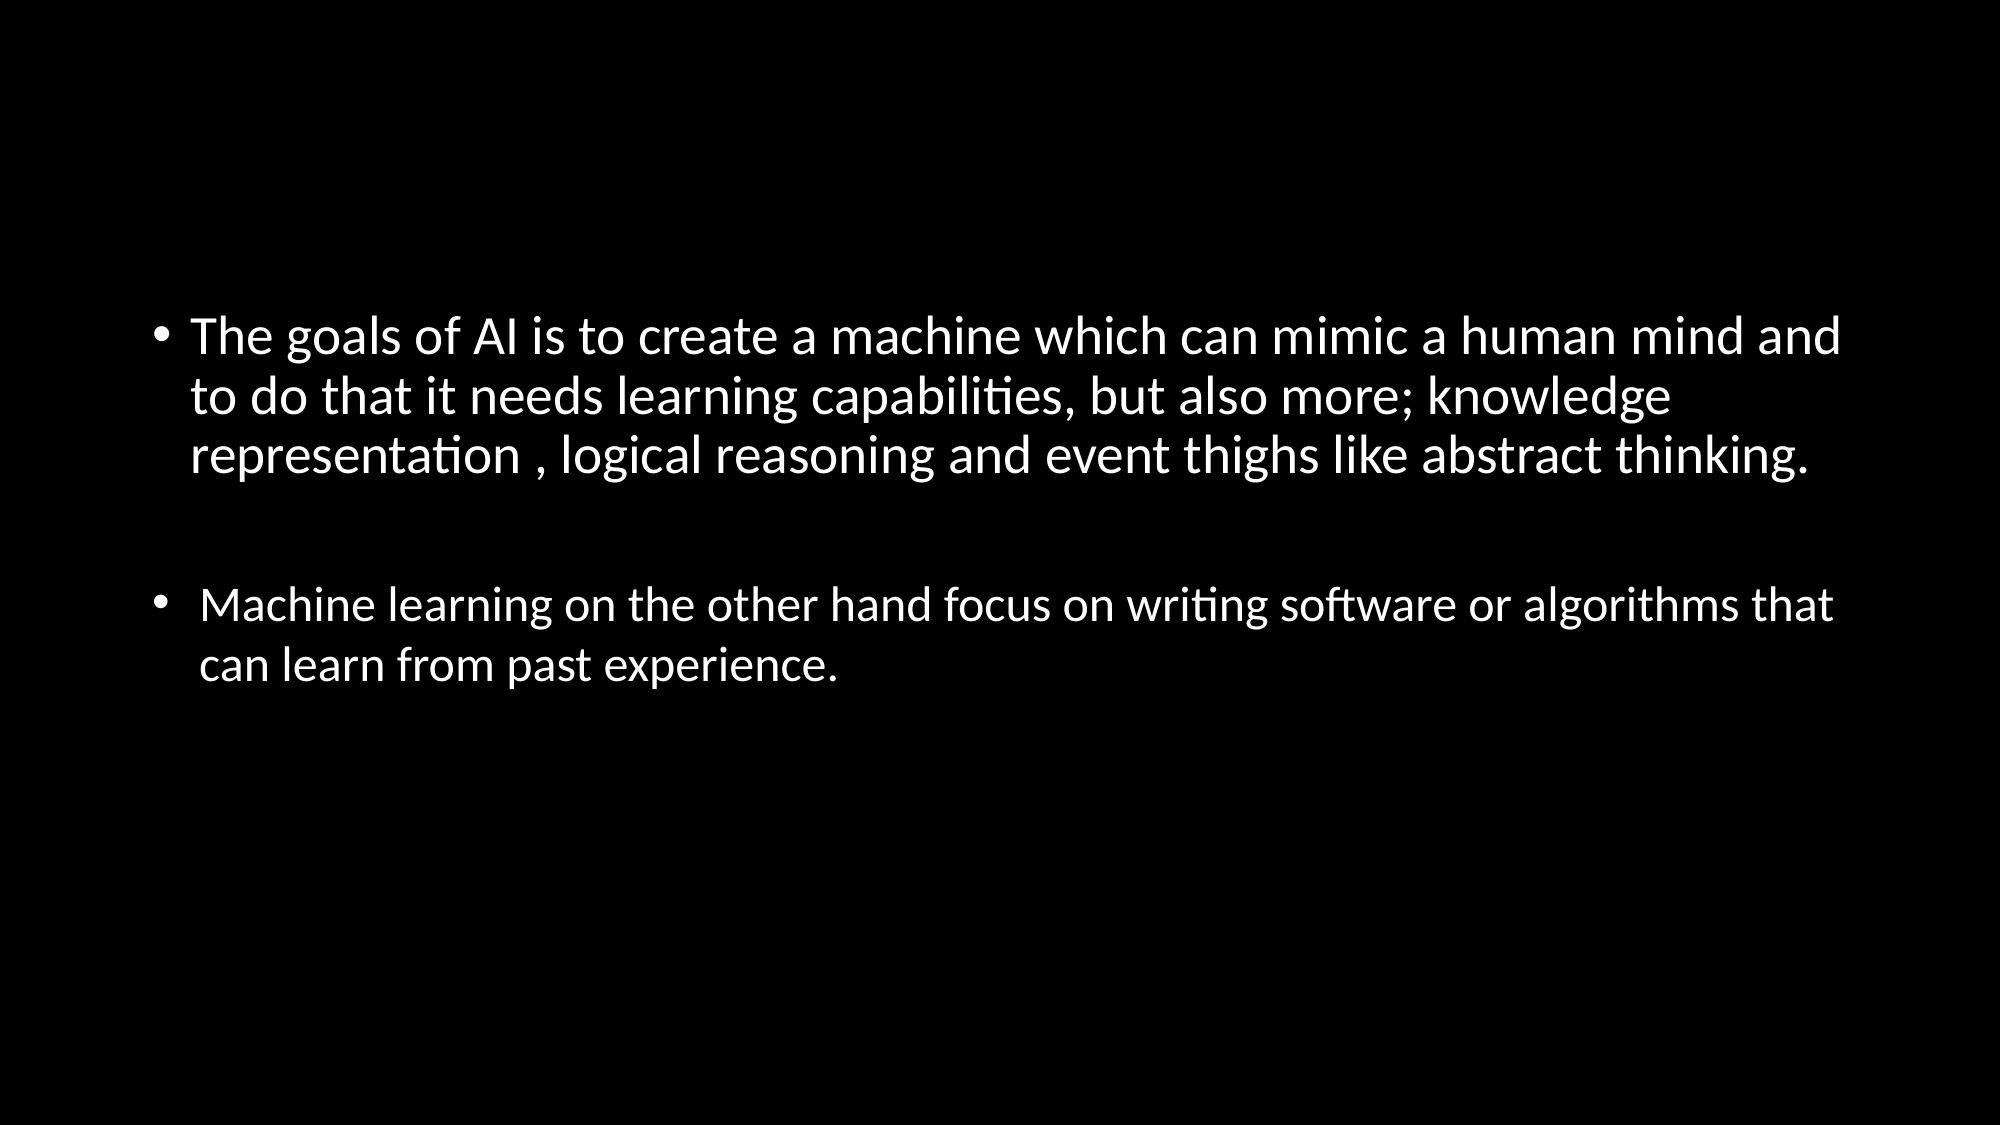

#
The goals of AI is to create a machine which can mimic a human mind and to do that it needs learning capabilities, but also more; knowledge representation , logical reasoning and event thighs like abstract thinking.
Machine learning on the other hand focus on writing software or algorithms that can learn from past experience.